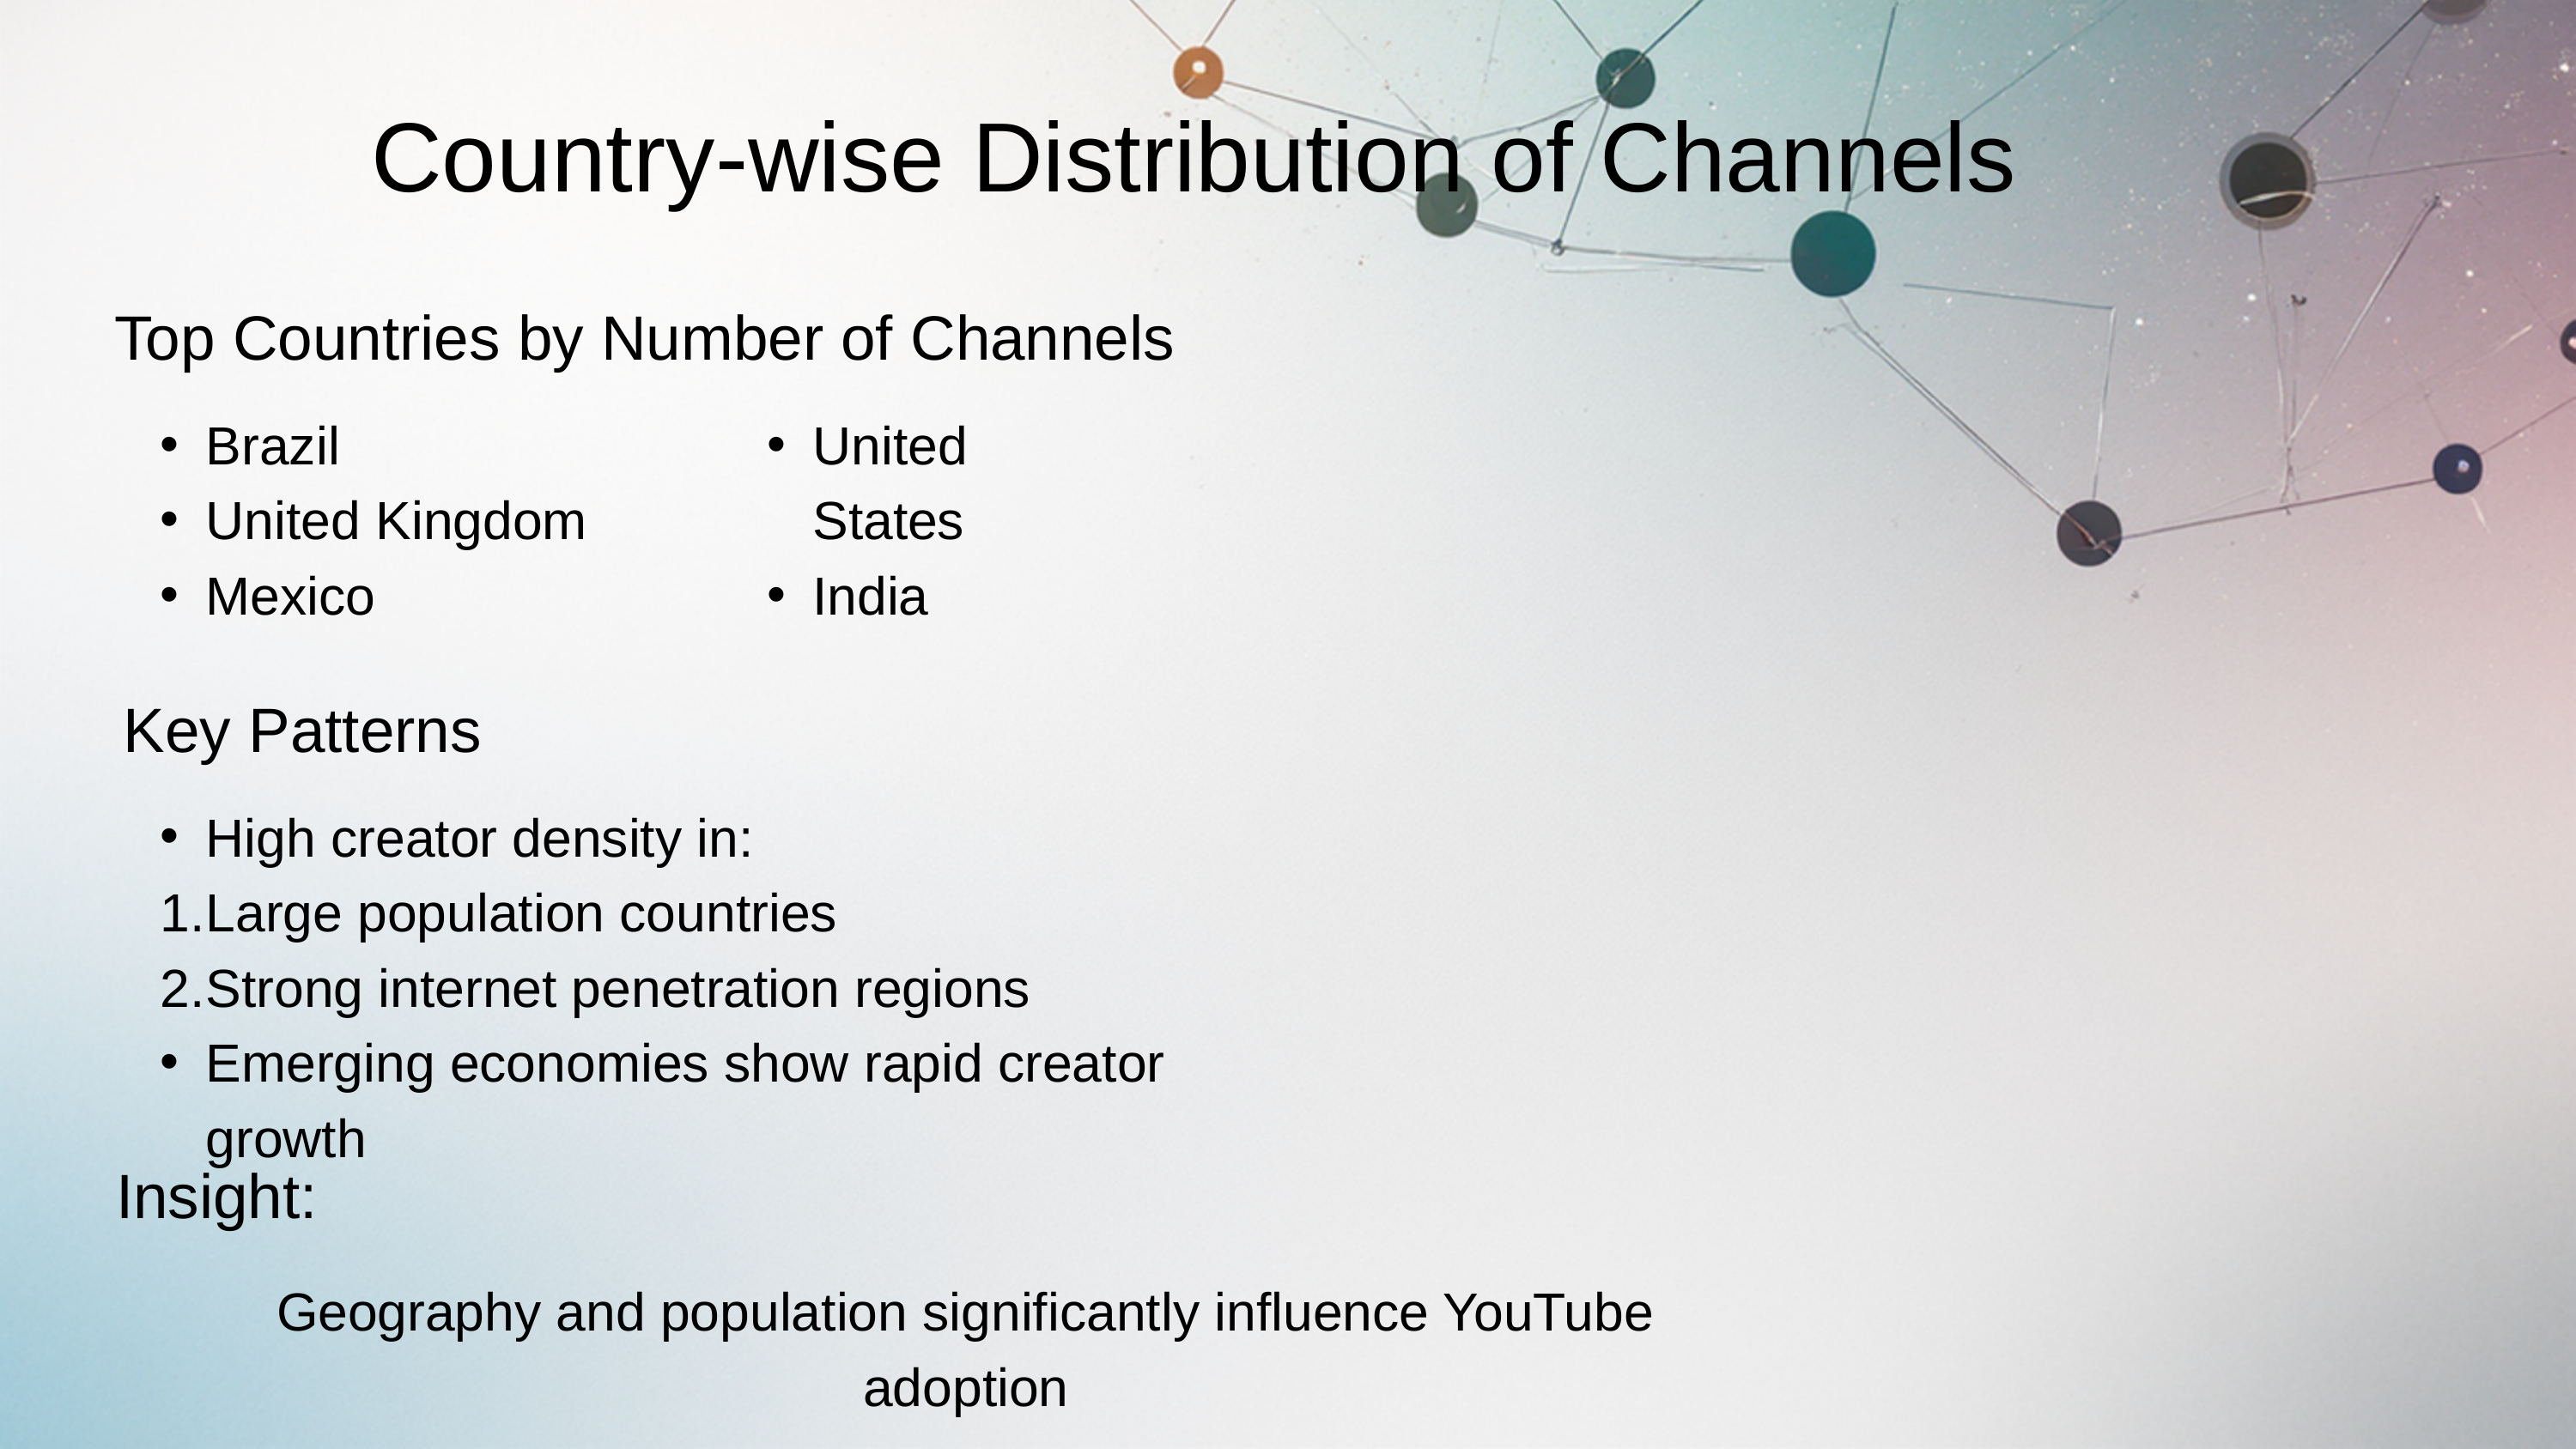

Country-wise Distribution of Channels
Top Countries by Number of Channels
Brazil
United Kingdom
Mexico
United States
India
Key Patterns
High creator density in:
Large population countries
Strong internet penetration regions
Emerging economies show rapid creator growth
Insight:
Geography and population significantly influence YouTube adoption